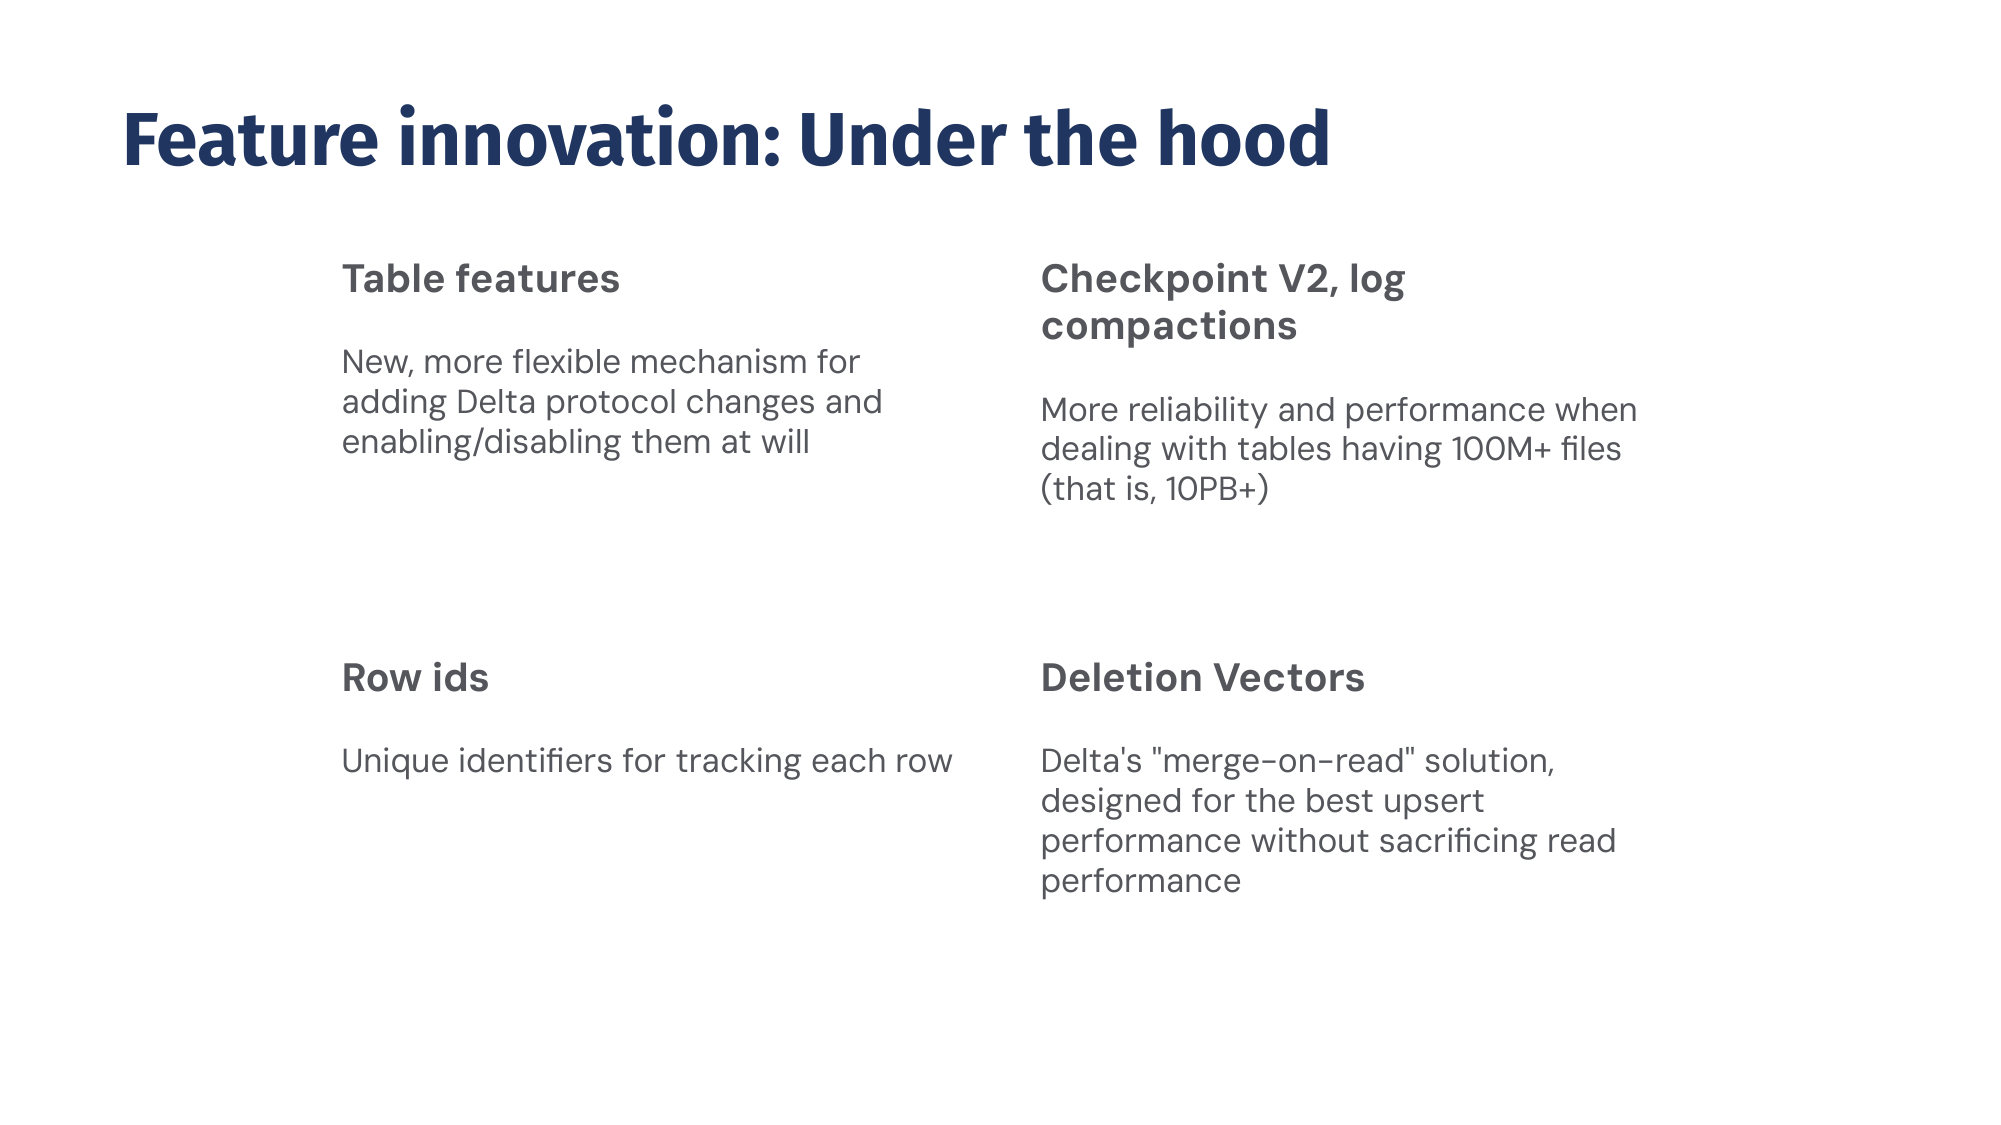

# Feature innovation: Under the hood
Table features

New, more flexible mechanism for adding Delta protocol changes and enabling/disabling them at will
Checkpoint V2, log compactions

More reliability and performance when dealing with tables having 100M+ files (that is, 10PB+)
Row ids

Unique identifiers for tracking each row
Deletion Vectors

Delta's "merge-on-read" solution, designed for the best upsert performance without sacrificing read performance